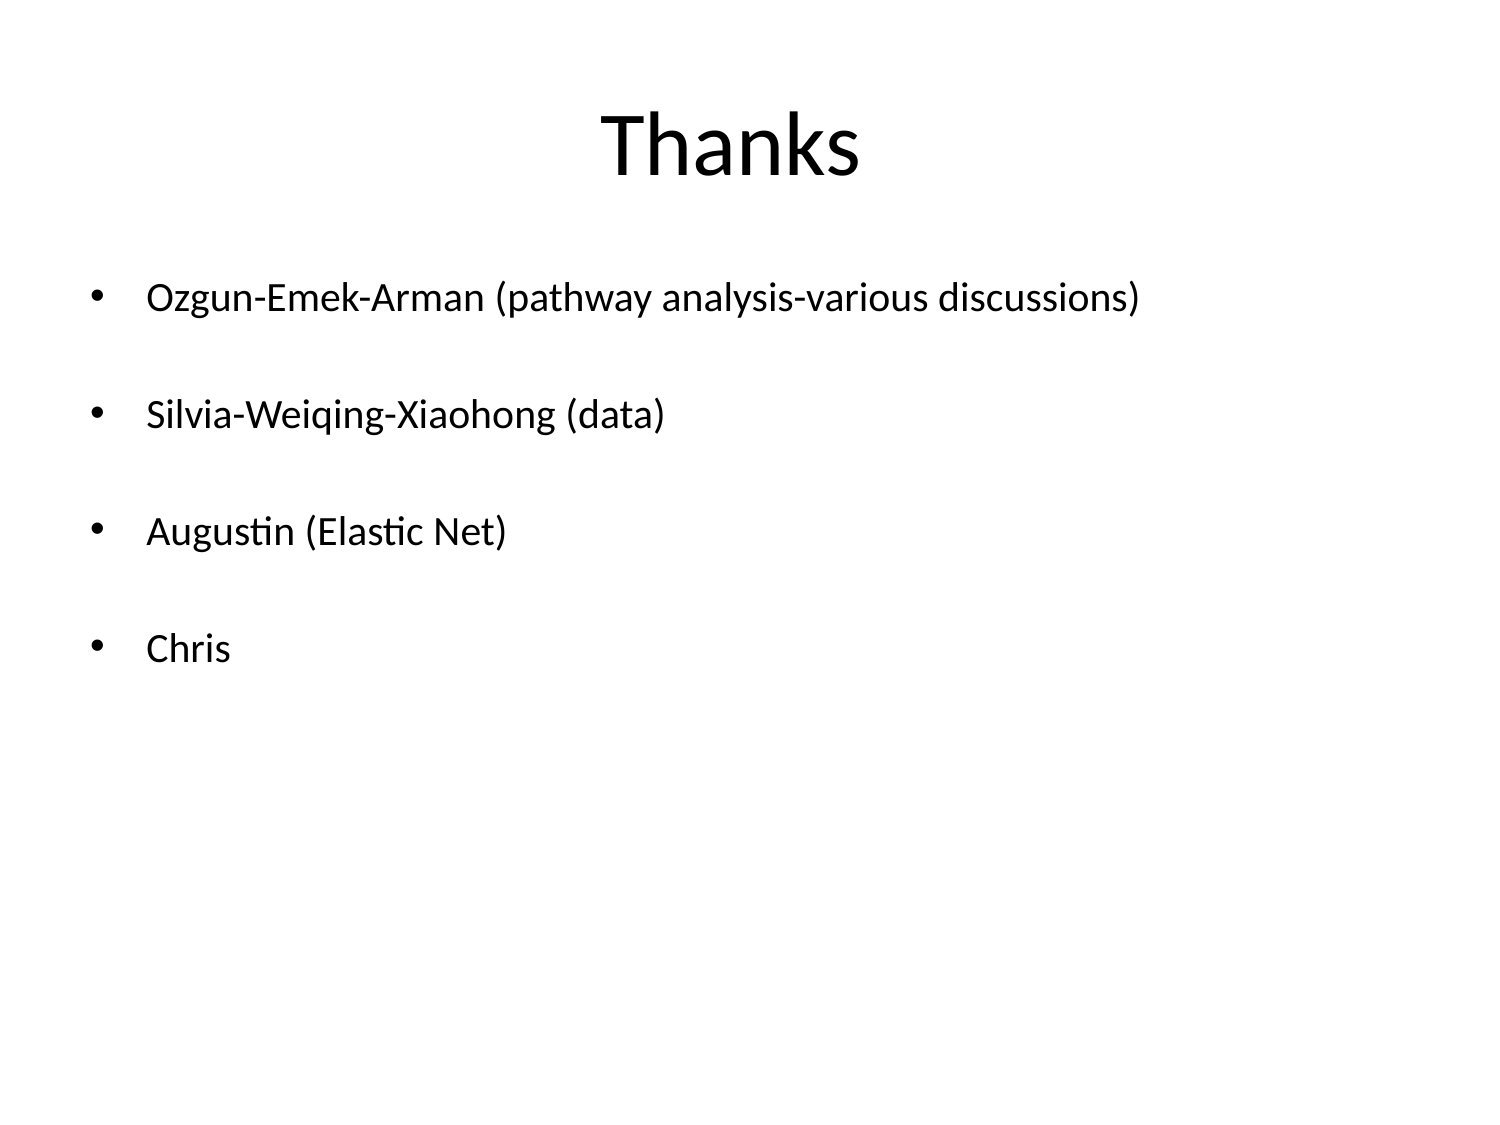

# Thanks
Ozgun-Emek-Arman (pathway analysis-various discussions)

Silvia-Weiqing-Xiaohong (data)

Augustin (Elastic Net)

Chris